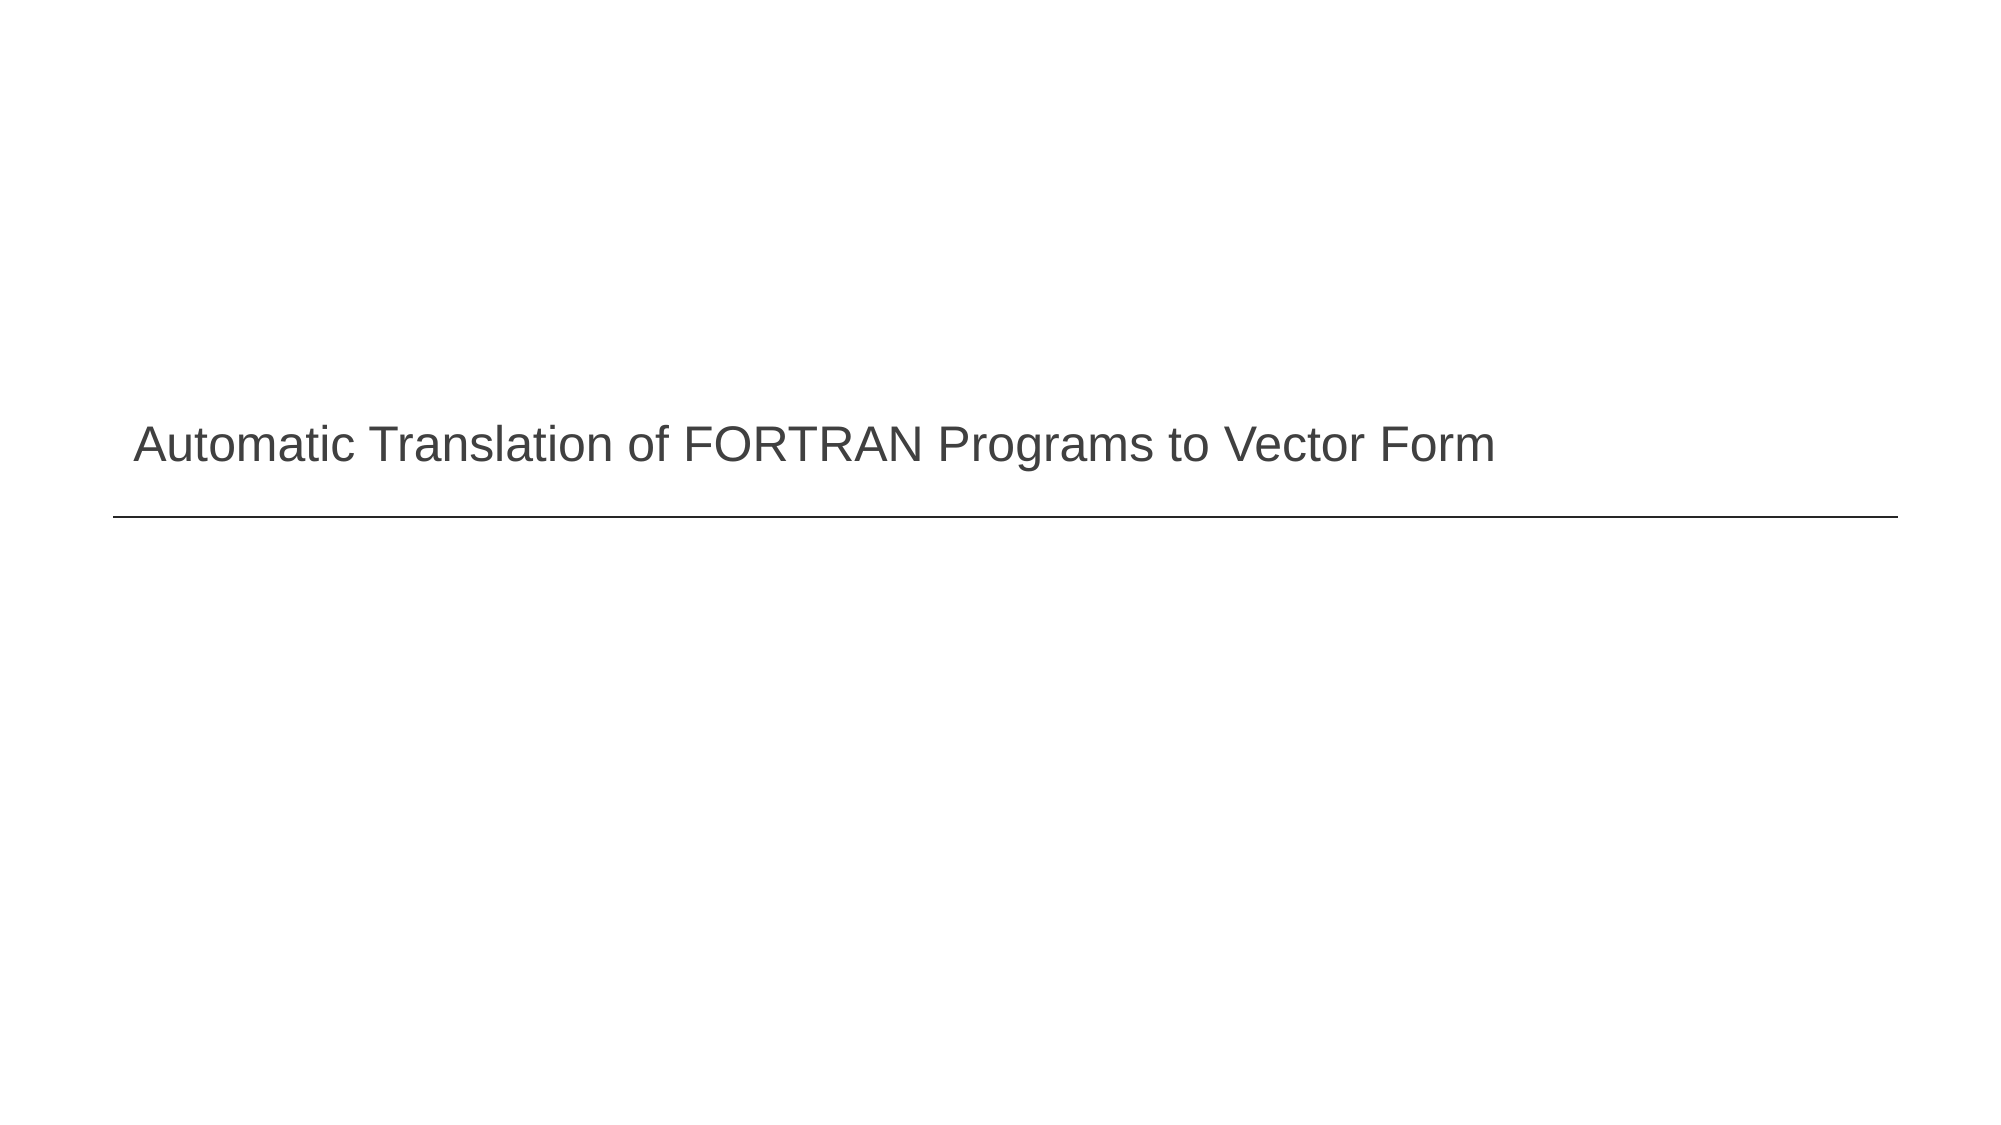

Automatic Translation of FORTRAN Programs to Vector Form